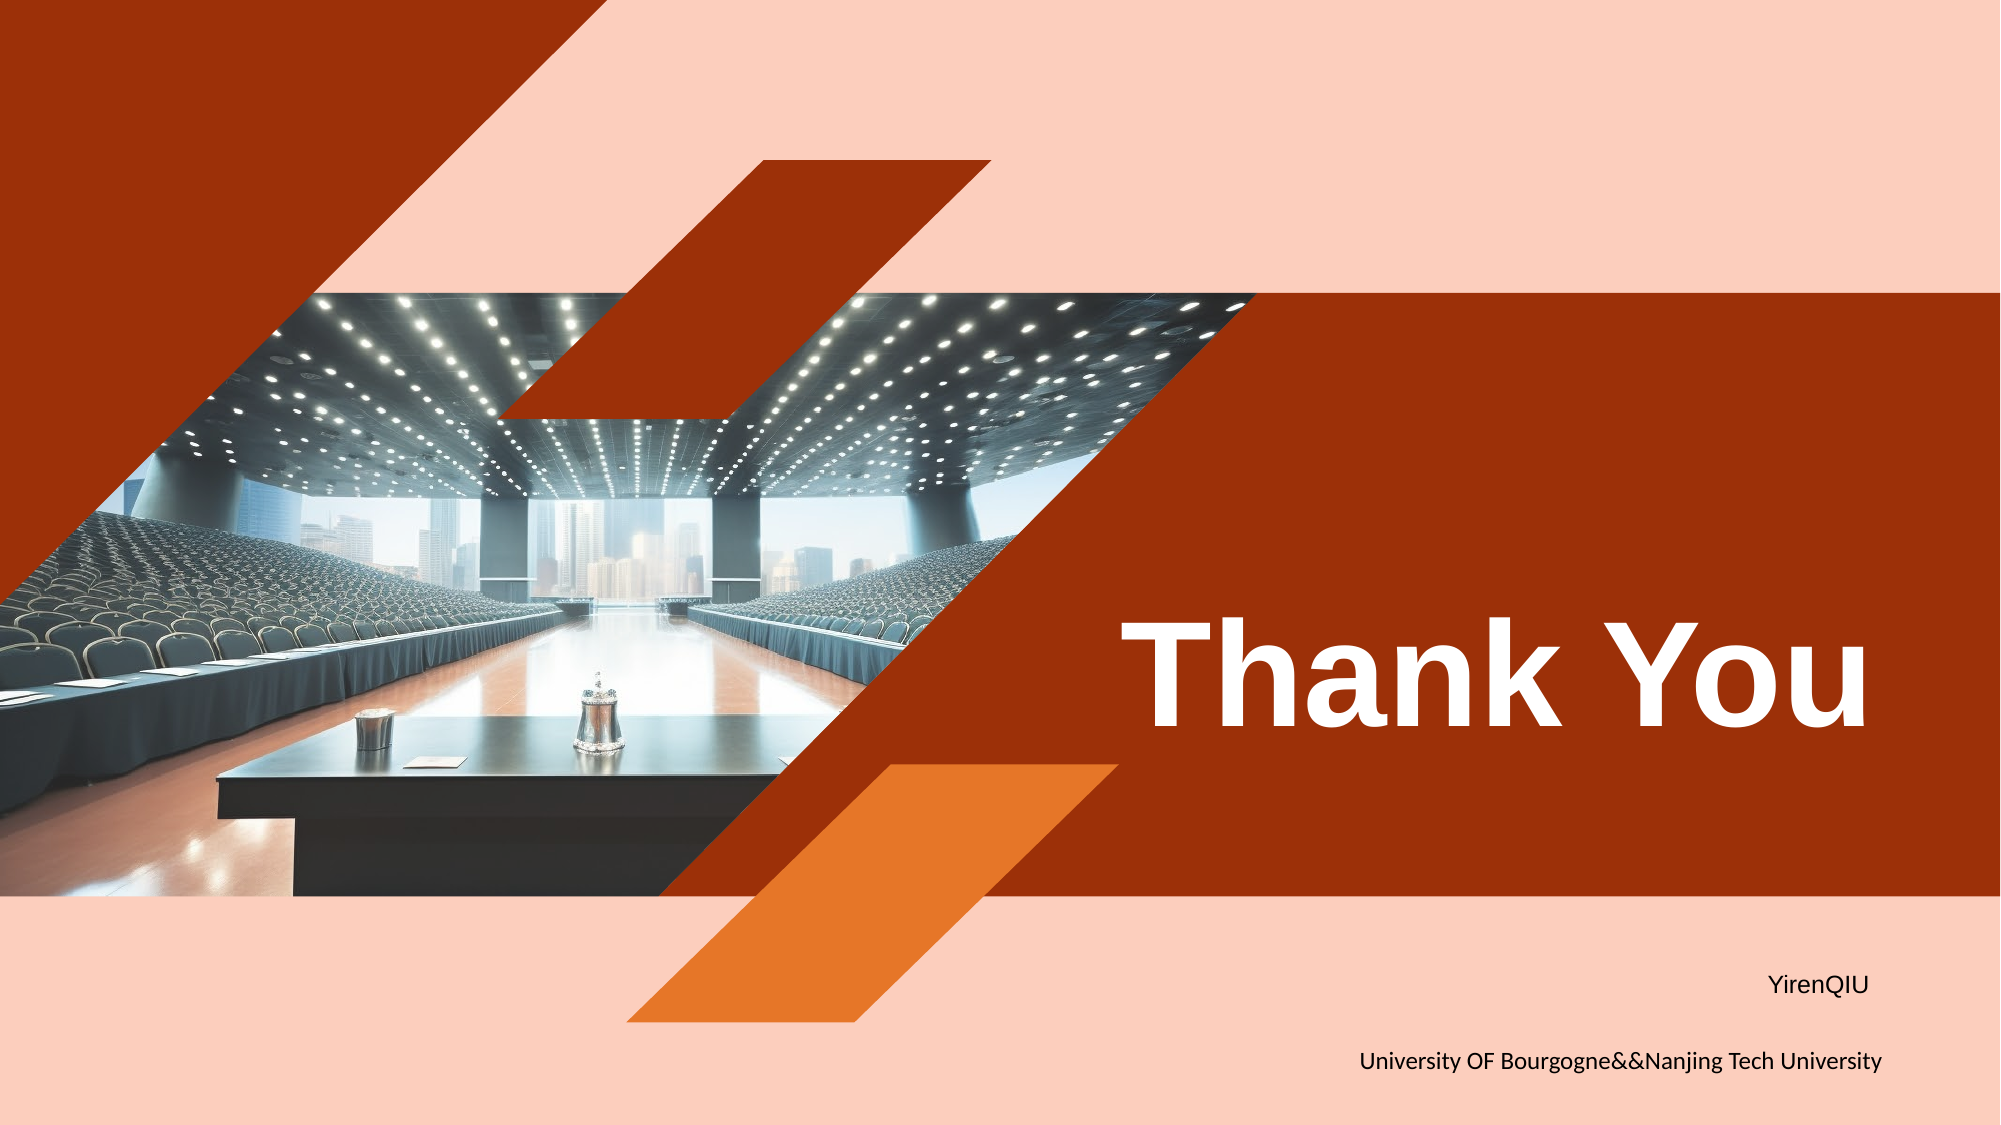

# Thank You
YirenQIU
University OF Bourgogne&&Nanjing Tech University